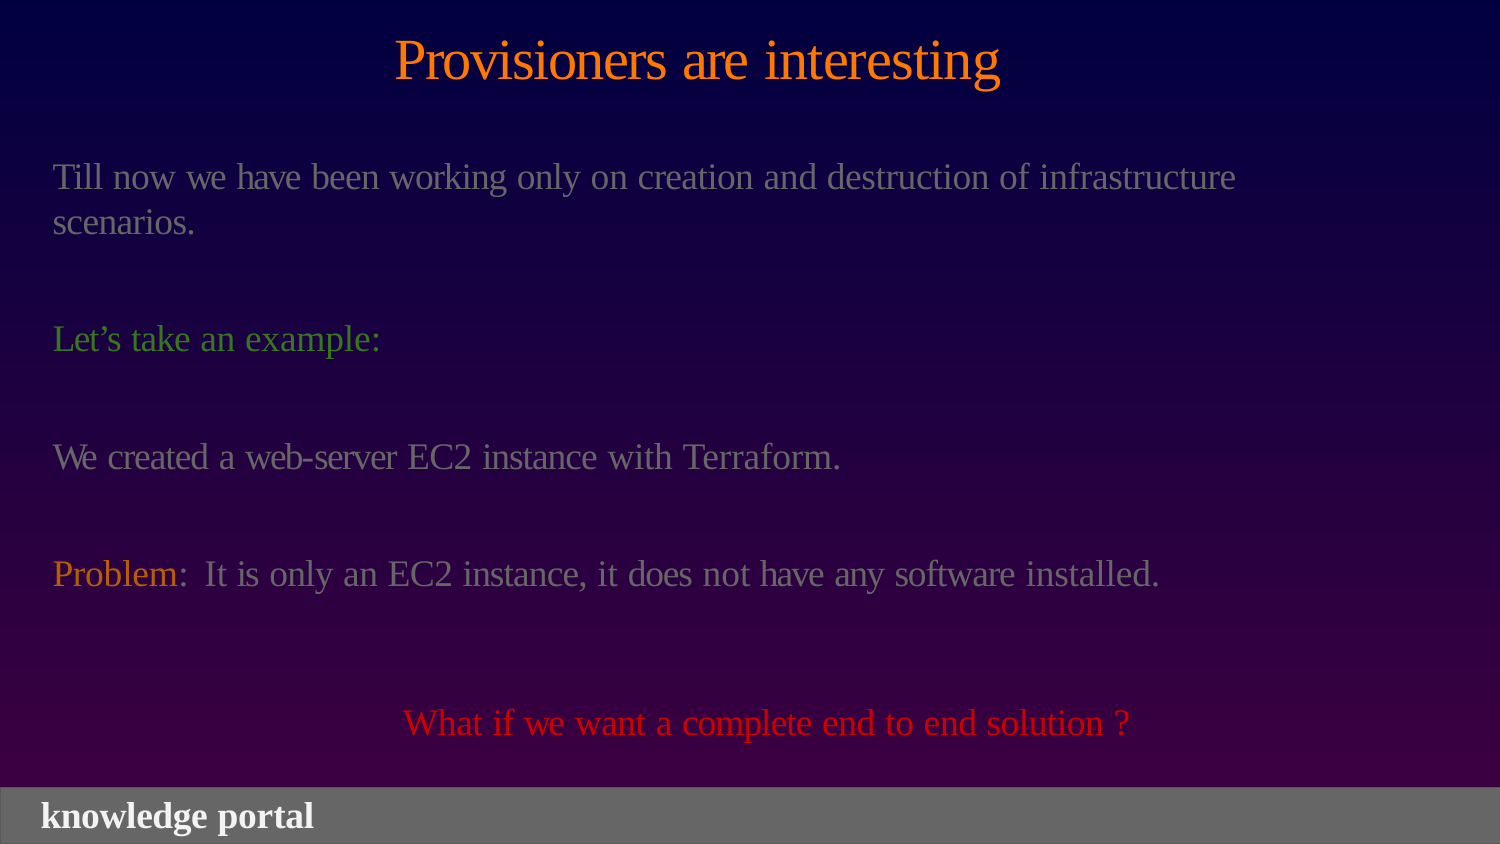

# Provisioners are interesting
Till now we have been working only on creation and destruction of infrastructure scenarios.

Let’s take an example:

We created a web-server EC2 instance with Terraform.

Problem: It is only an EC2 instance, it does not have any software installed.

What if we want a complete end to end solution ?

knowledge portal